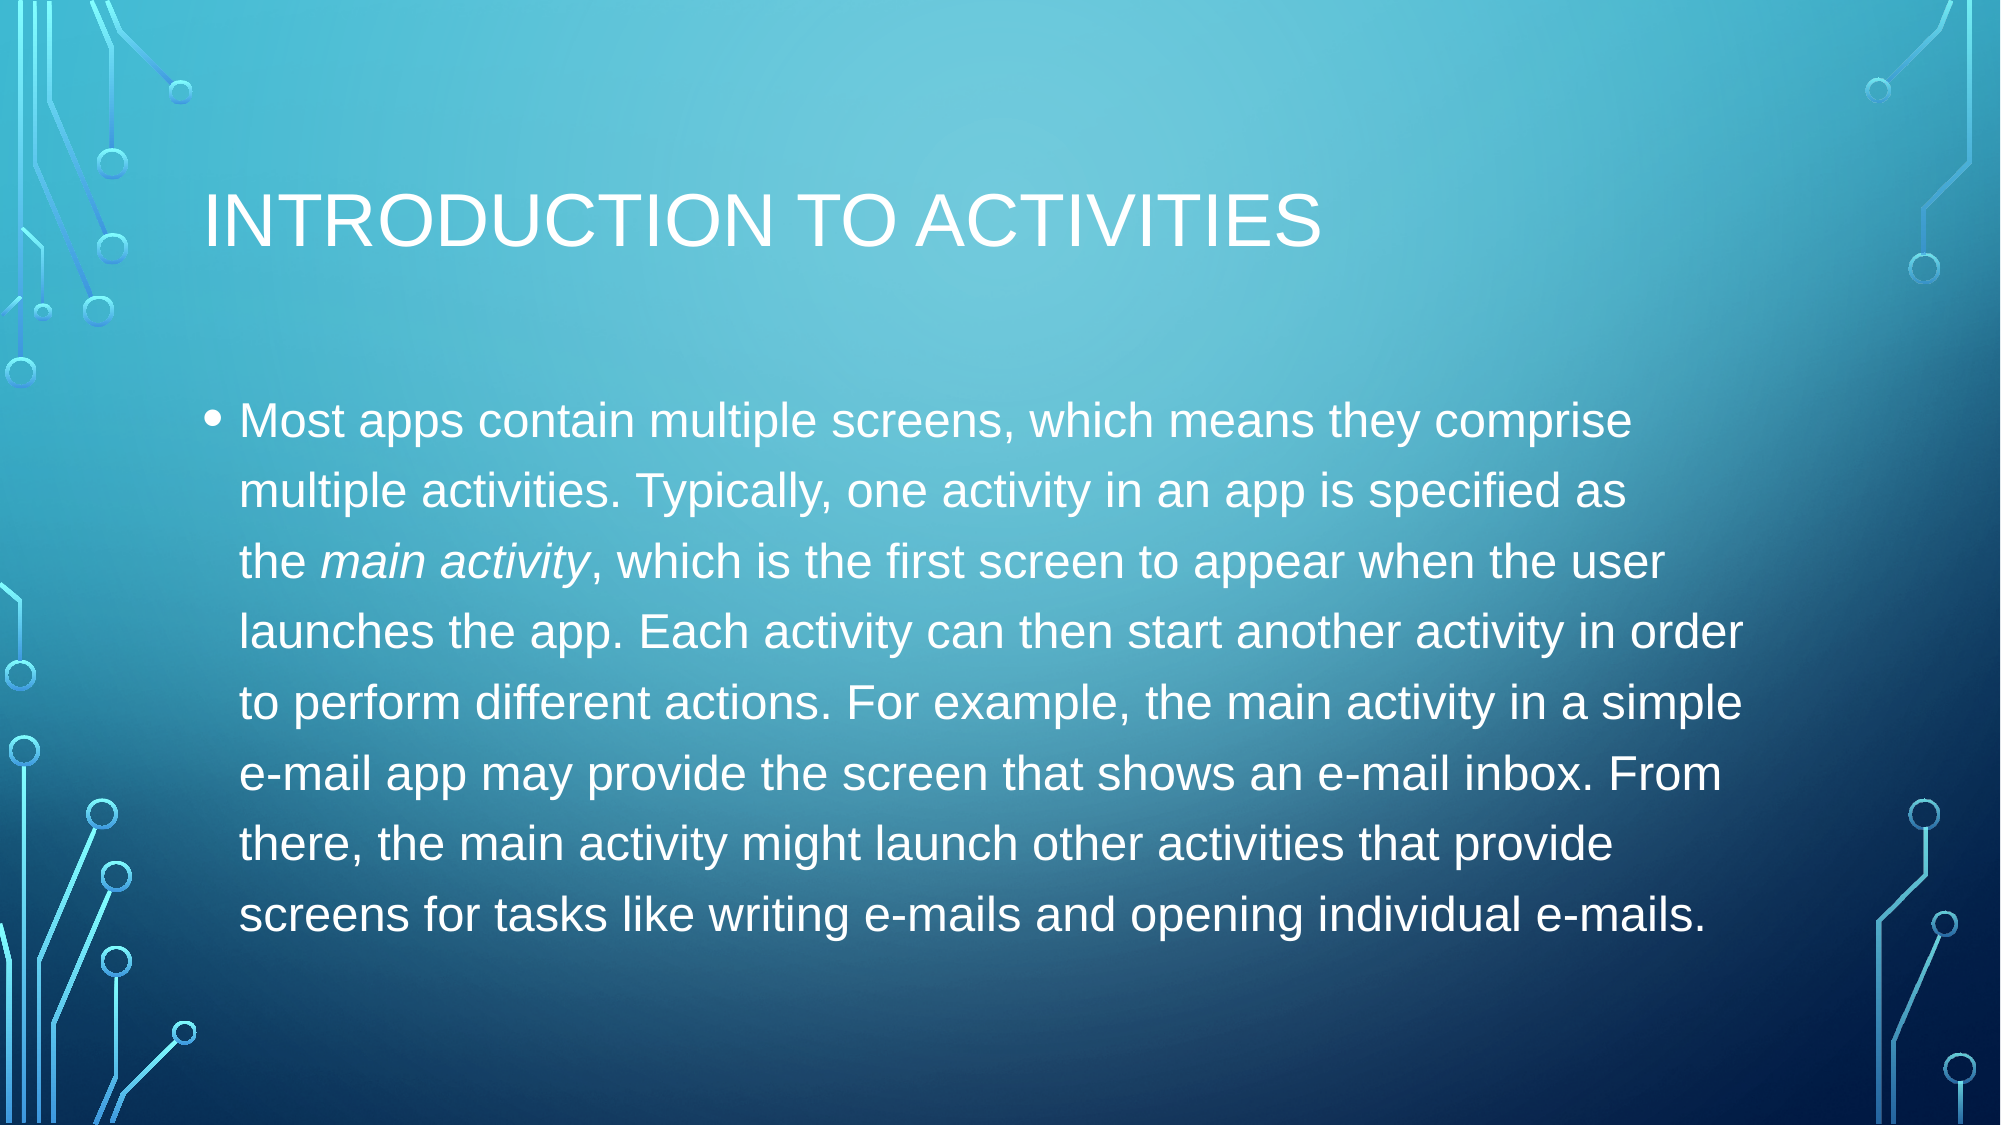

# Introduction to Activities
Most apps contain multiple screens, which means they comprise multiple activities. Typically, one activity in an app is specified as the main activity, which is the first screen to appear when the user launches the app. Each activity can then start another activity in order to perform different actions. For example, the main activity in a simple e-mail app may provide the screen that shows an e-mail inbox. From there, the main activity might launch other activities that provide screens for tasks like writing e-mails and opening individual e-mails.